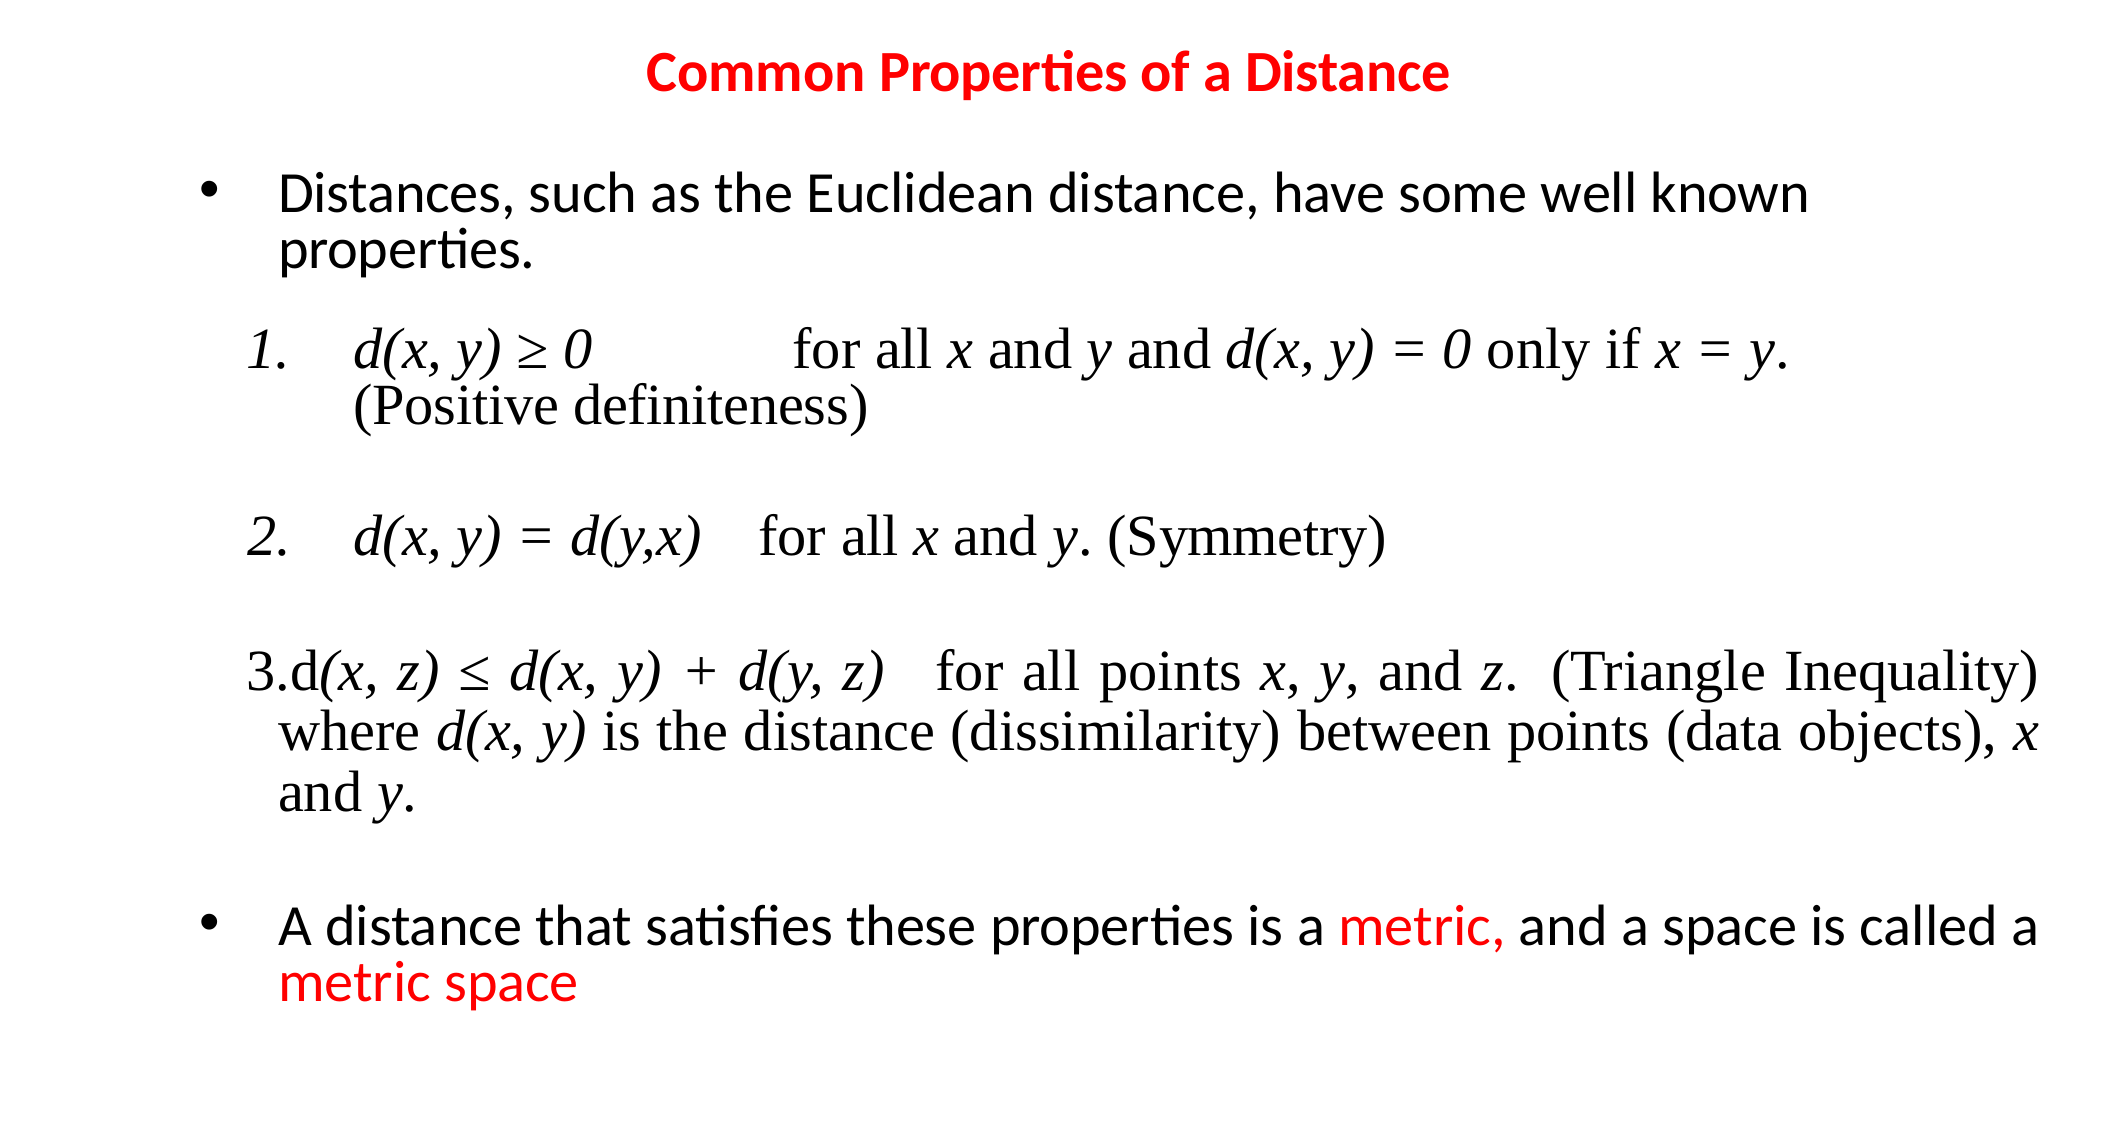

Common Properties of a Distance
Distances, such as the Euclidean distance, have some well known properties.
d(x, y) ≥ 0	for all x and y and d(x, y) = 0 only if x = y. (Positive definiteness)
d(x, y) = d(y,x)  for all x and y. (Symmetry)

d(x, z) ≤ d(x, y) + d(y, z)  for all points x, y, and z. (Triangle Inequality) where d(x, y) is the distance (dissimilarity) between points (data objects), x and y.

A distance that satisfies these properties is a metric, and a space is called a metric space